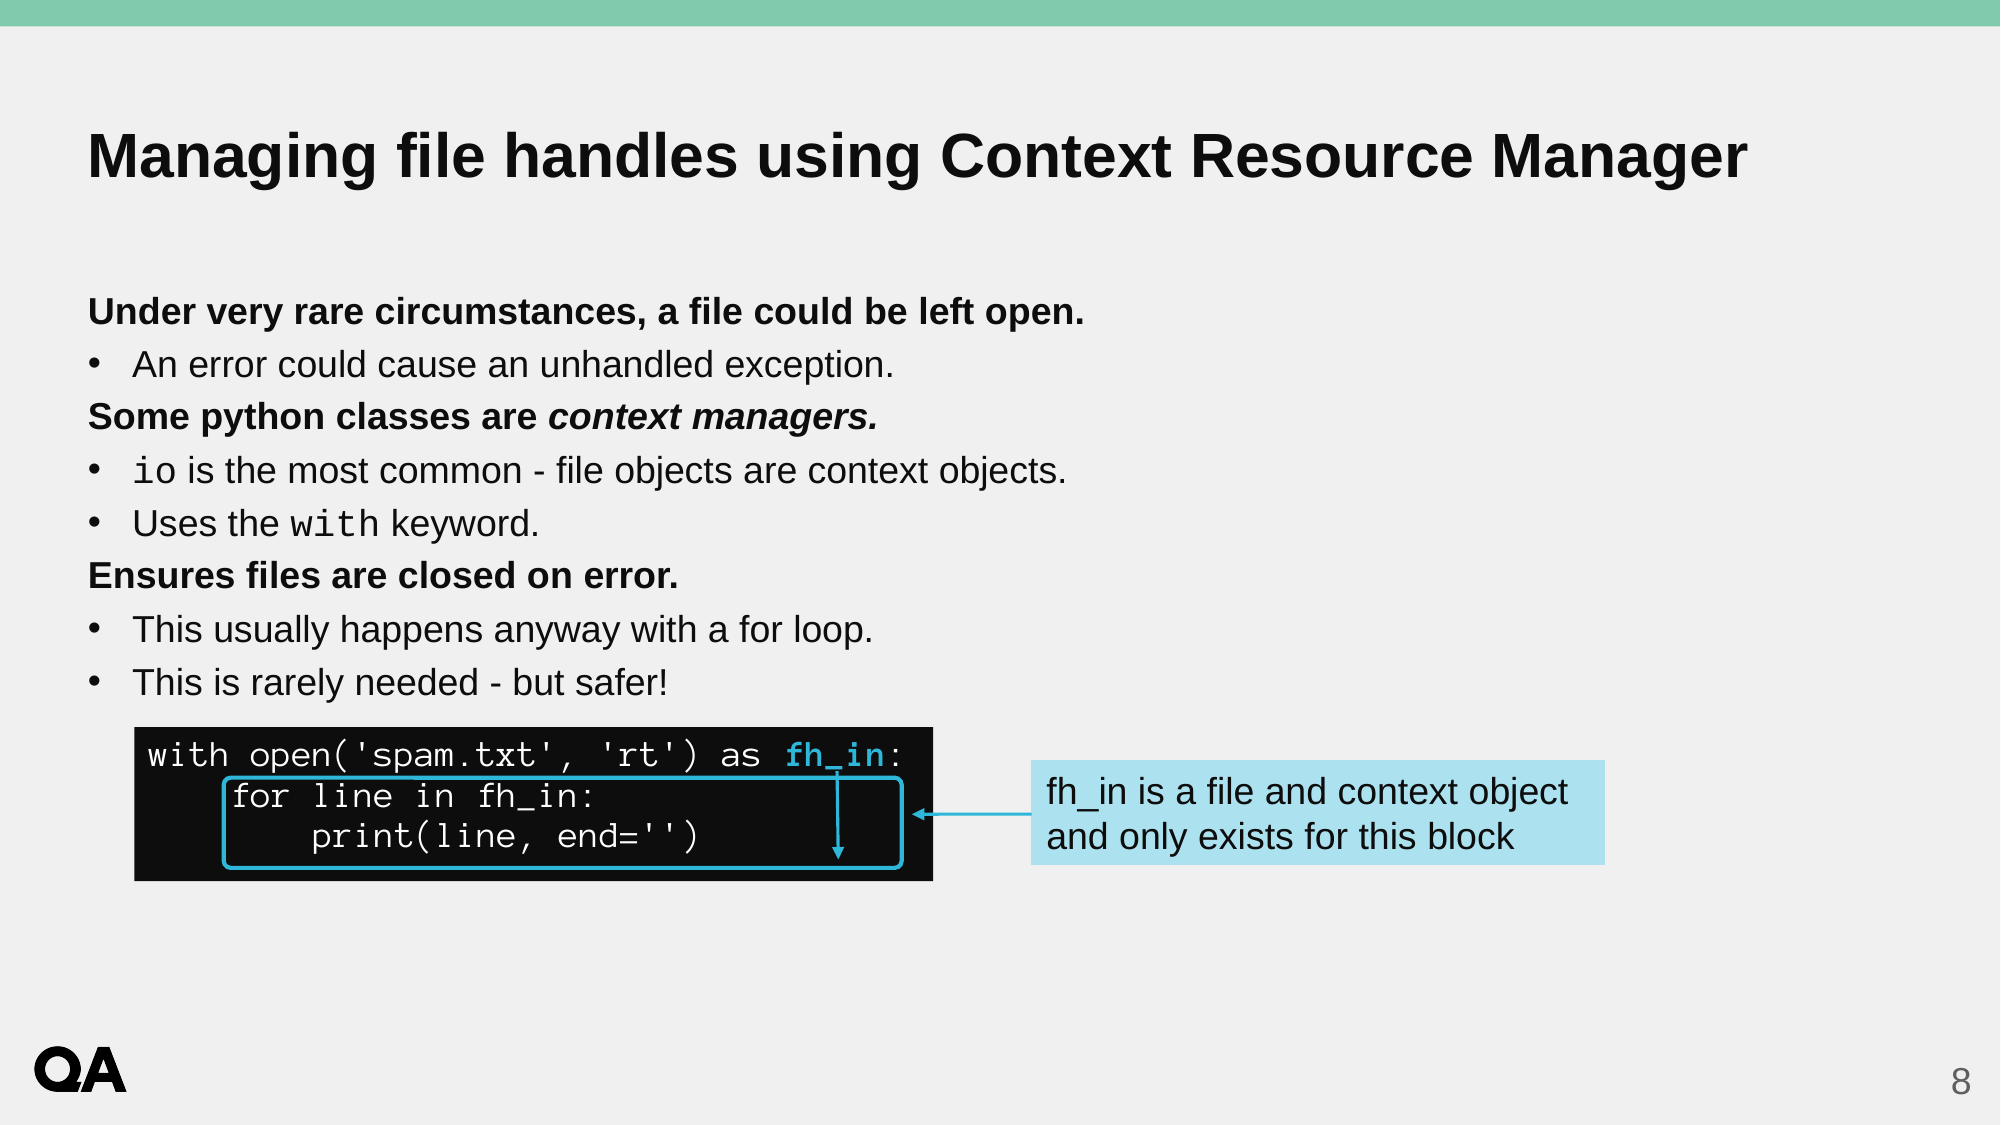

# Managing file handles using Context Resource Manager
Under very rare circumstances, a file could be left open.
An error could cause an unhandled exception.
Some python classes are context managers.
io is the most common - file objects are context objects.
Uses the with keyword.
Ensures files are closed on error.
This usually happens anyway with a for loop.
This is rarely needed - but safer!
with open('spam.txt', 'rt') as fh_in:
    for line in fh_in:
        print(line, end='')

fh_in is a file and context object
and only exists for this block

8